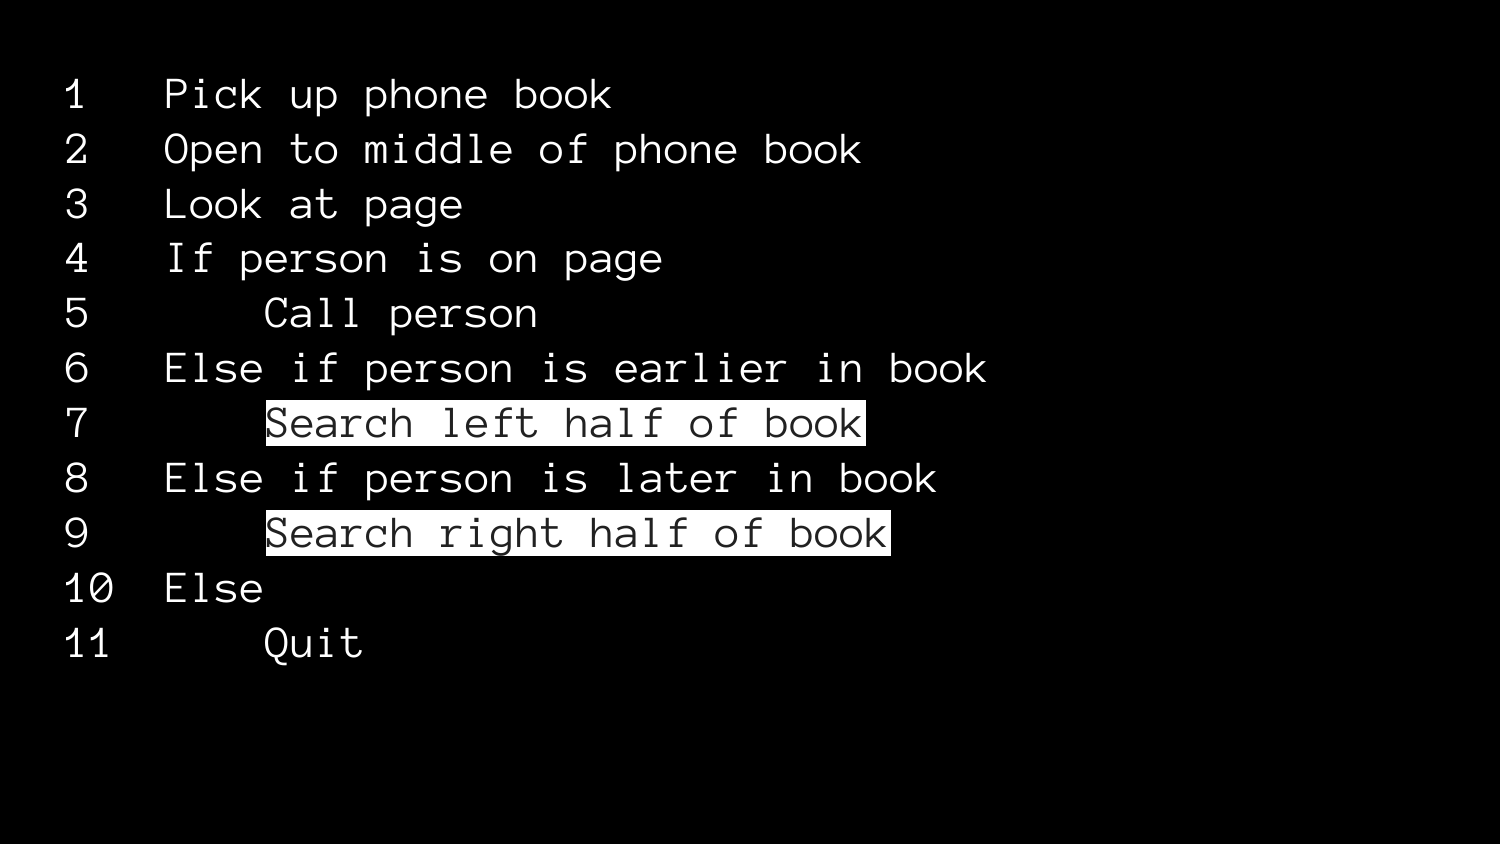

1   Pick up phone book
2   Open to middle of phone book
3   Look at page
4   If person is on page
5       Call person
6   Else if person is earlier in book
7       Search left half of book
8   Else if person is later in book
9       Search right half of book
10  Else
11      Quit